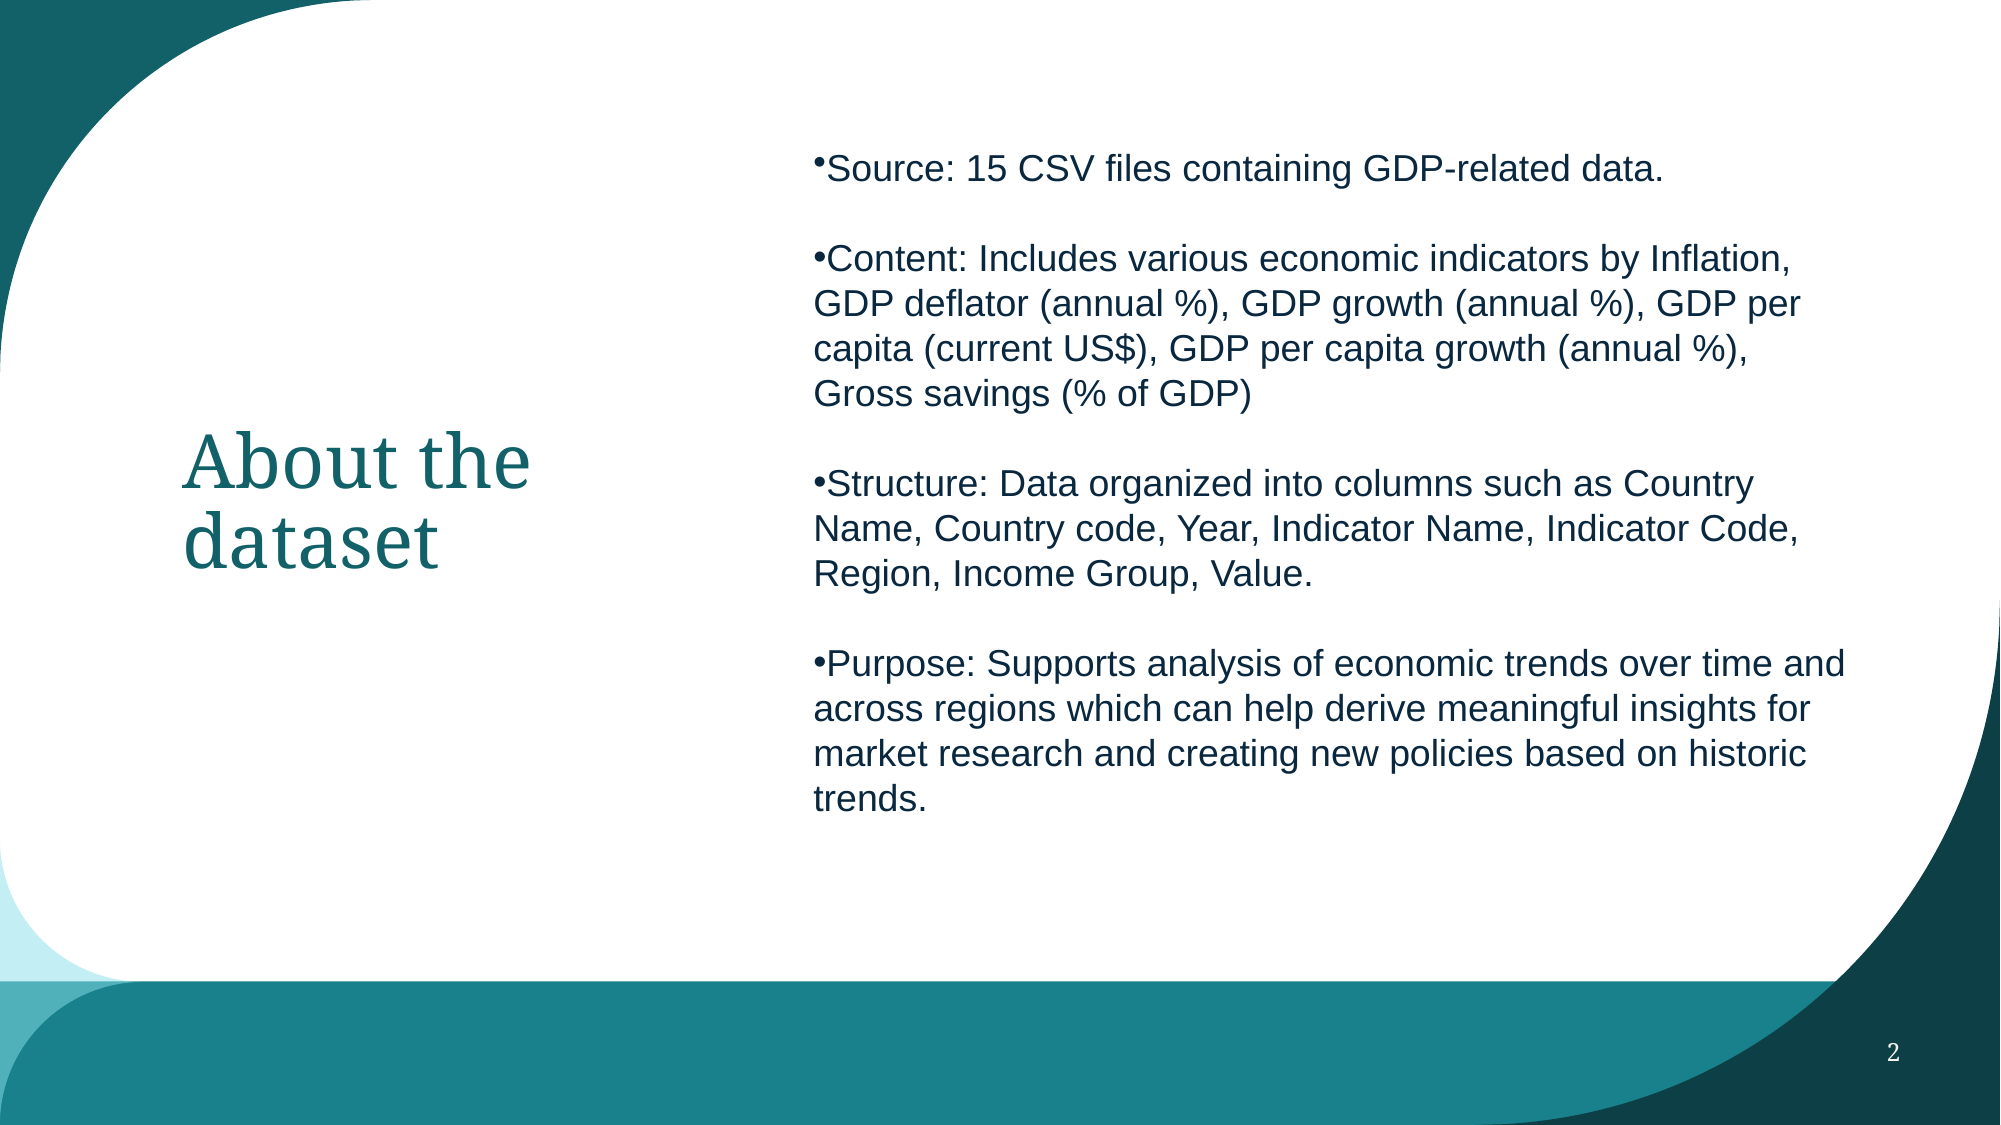

Source: 15 CSV files containing GDP-related data.

Content: Includes various economic indicators by Inflation, GDP deflator (annual %), GDP growth (annual %), GDP per capita (current US$), GDP per capita growth (annual %), Gross savings (% of GDP)
Structure: Data organized into columns such as Country Name, Country code, Year, Indicator Name, Indicator Code, Region, Income Group, Value.

Purpose: Supports analysis of economic trends over time and across regions which can help derive meaningful insights for market research and creating new policies based on historic trends.

# About the dataset
2